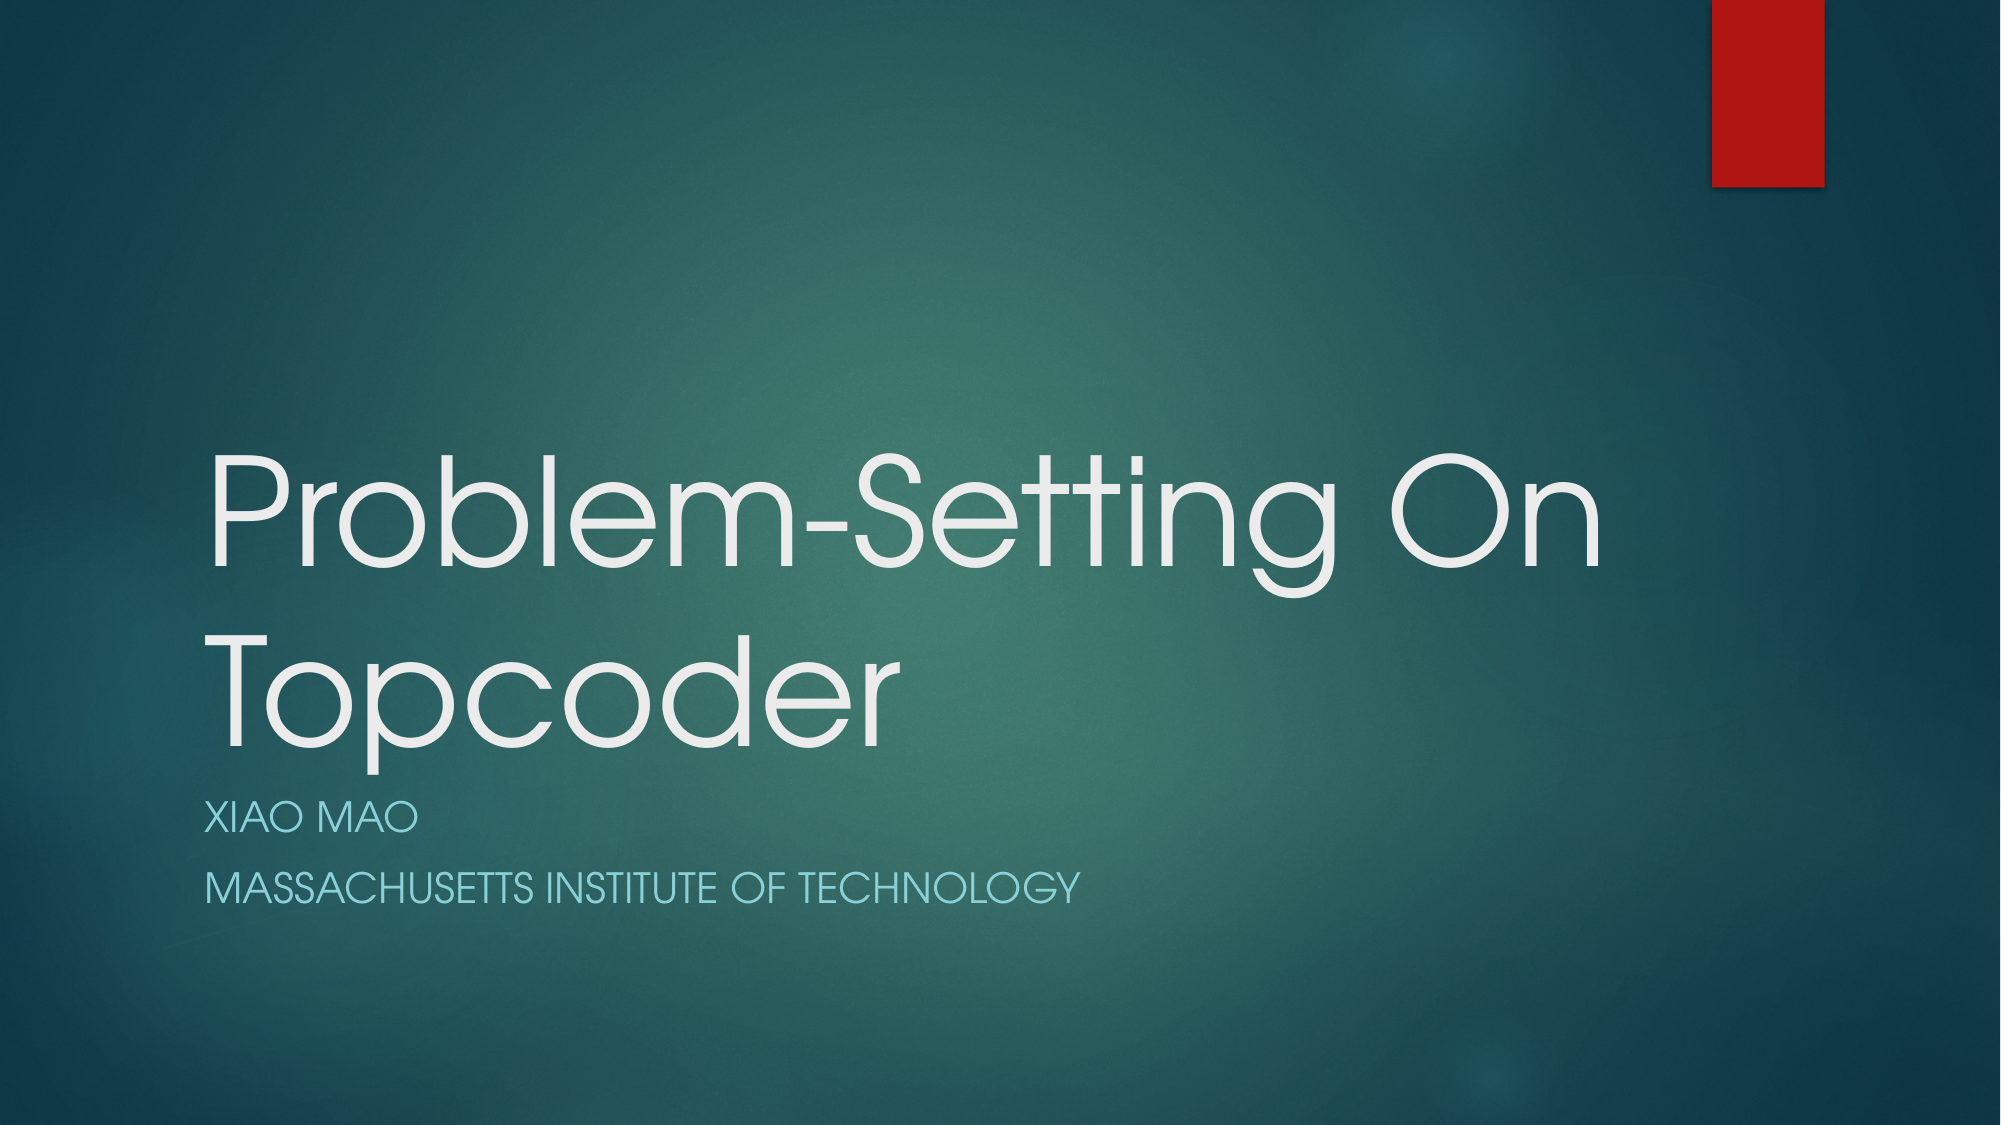

# Problem-Setting On Topcoder
Xiao Mao
Massachusetts institute of technology